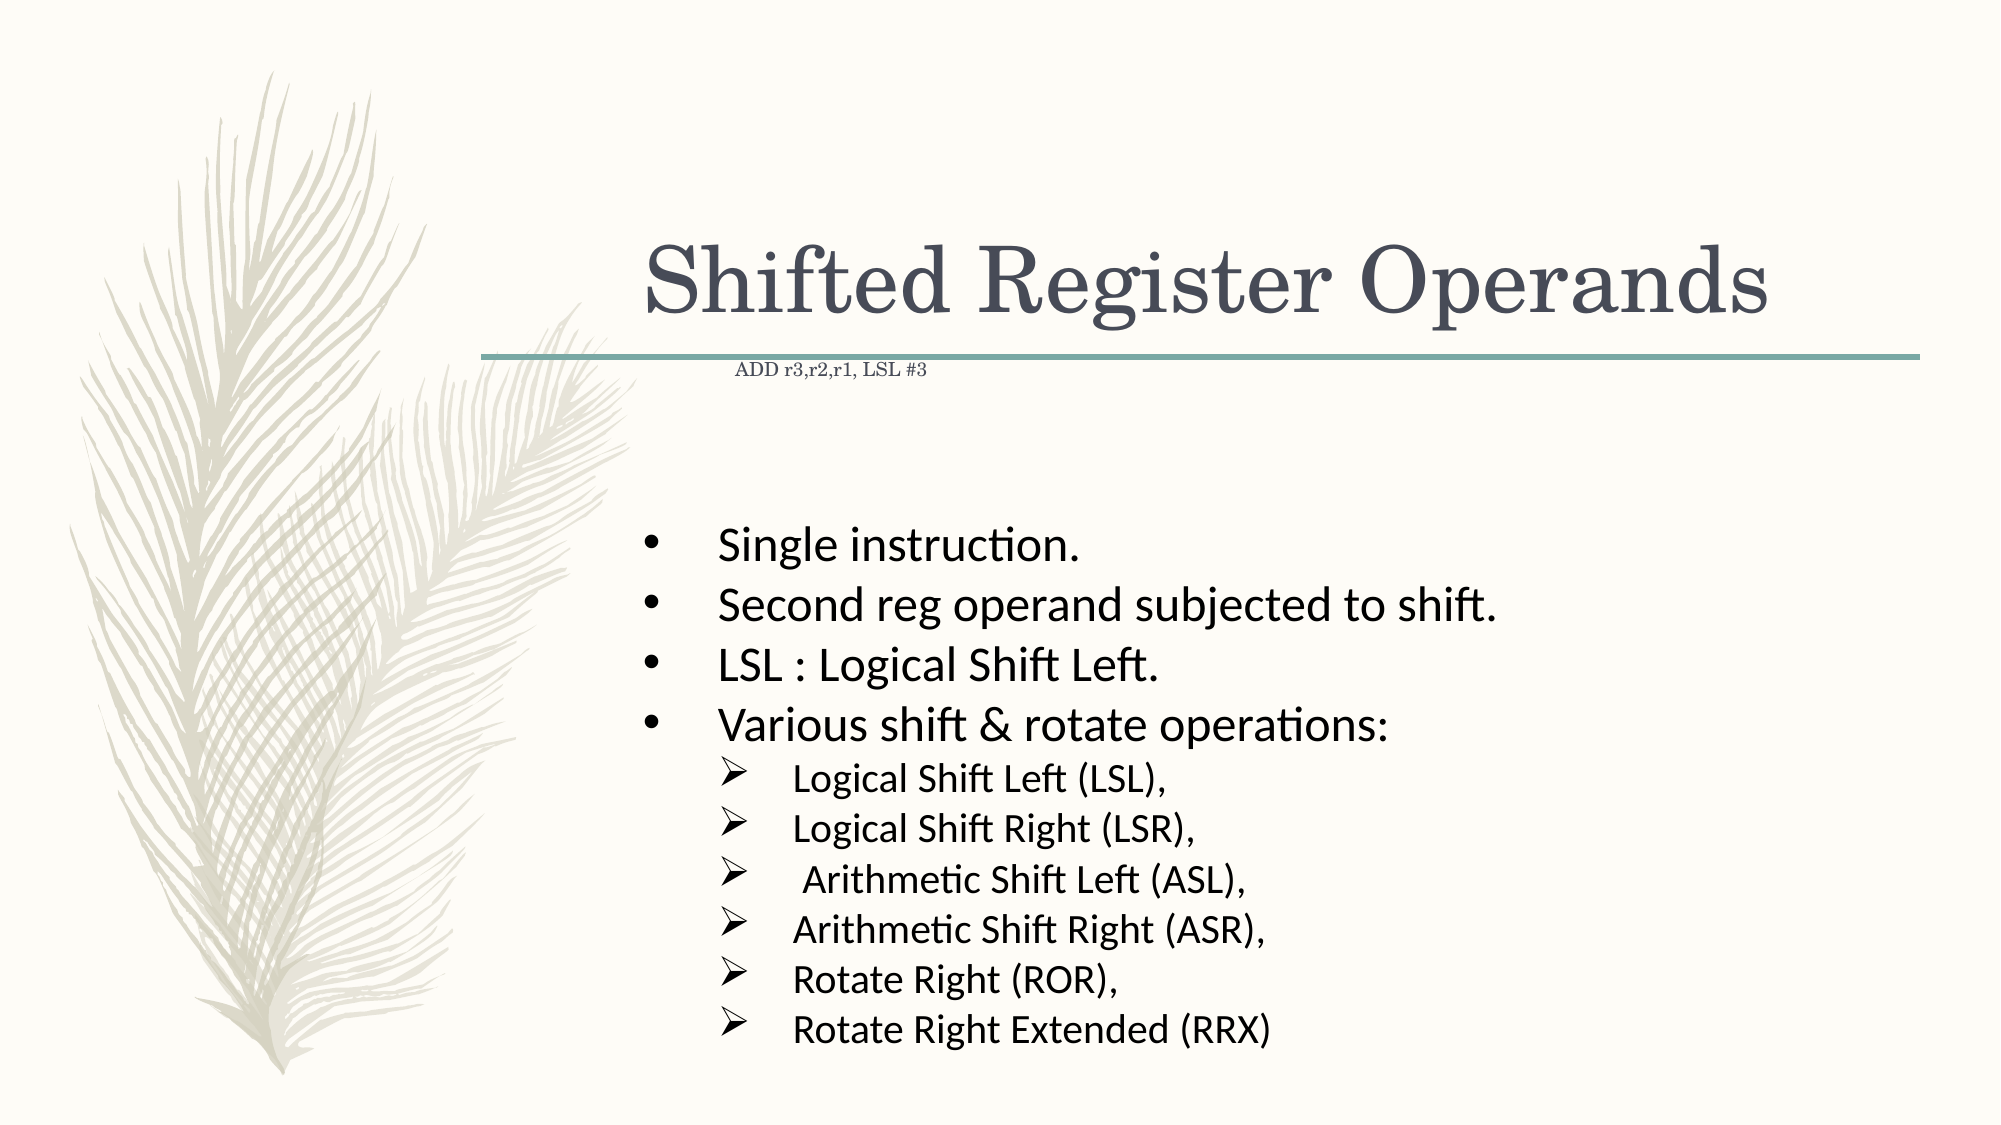

Shifted Register Operands
# ADD r3,r2,r1, LSL #3
Single instruction.
Second reg operand subjected to shift.
LSL : Logical Shift Left.
Various shift & rotate operations:
Logical Shift Left (LSL),
Logical Shift Right (LSR),
 Arithmetic Shift Left (ASL),
Arithmetic Shift Right (ASR),
Rotate Right (ROR),
Rotate Right Extended (RRX)